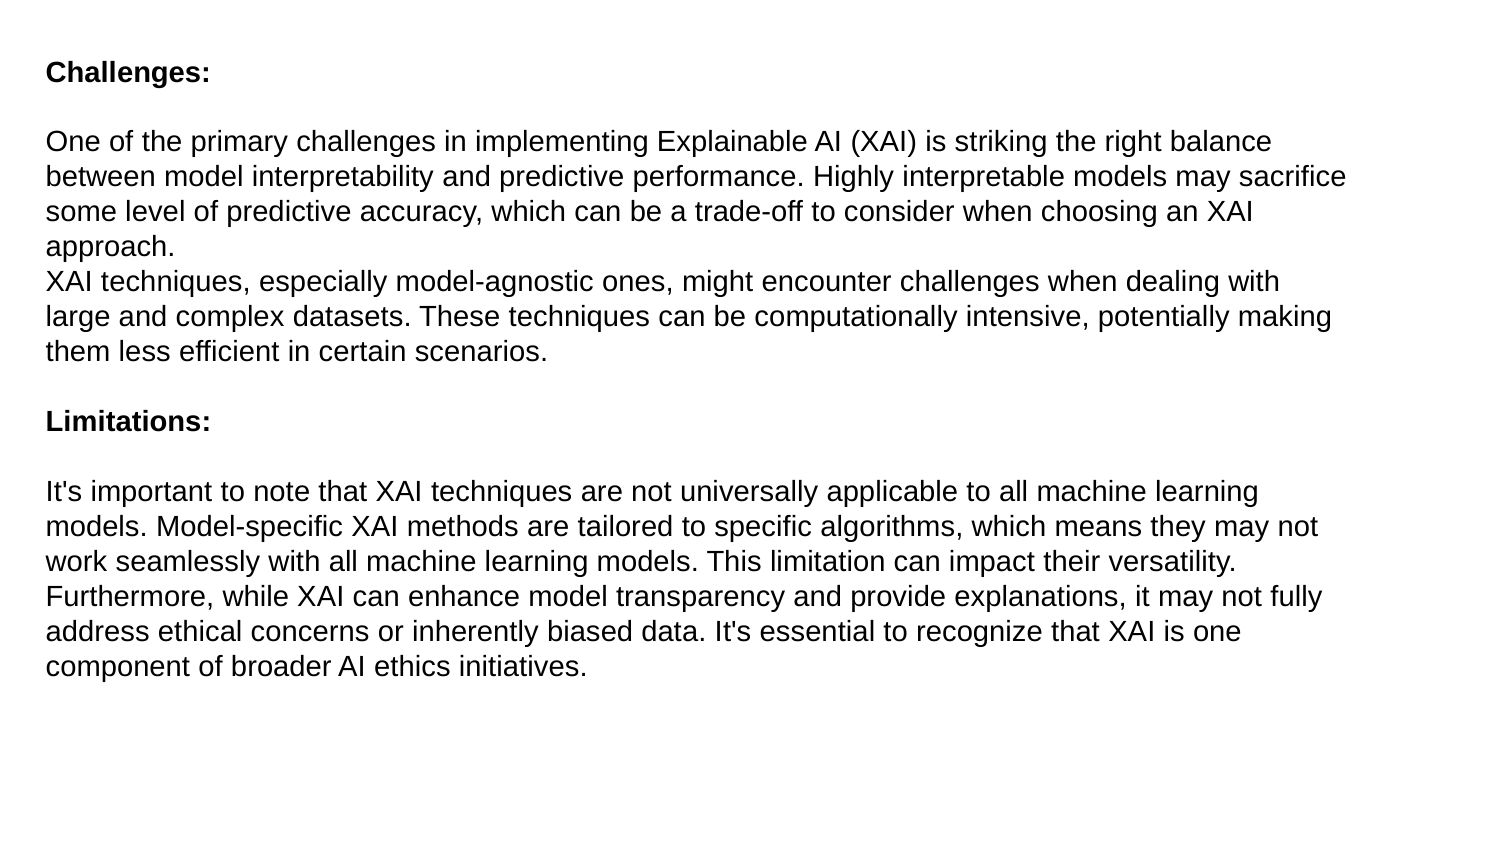

Challenges:

One of the primary challenges in implementing Explainable AI (XAI) is striking the right balance between model interpretability and predictive performance. Highly interpretable models may sacrifice some level of predictive accuracy, which can be a trade-off to consider when choosing an XAI approach.
XAI techniques, especially model-agnostic ones, might encounter challenges when dealing with large and complex datasets. These techniques can be computationally intensive, potentially making them less efficient in certain scenarios.

Limitations:

It's important to note that XAI techniques are not universally applicable to all machine learning models. Model-specific XAI methods are tailored to specific algorithms, which means they may not work seamlessly with all machine learning models. This limitation can impact their versatility.
Furthermore, while XAI can enhance model transparency and provide explanations, it may not fully address ethical concerns or inherently biased data. It's essential to recognize that XAI is one component of broader AI ethics initiatives.